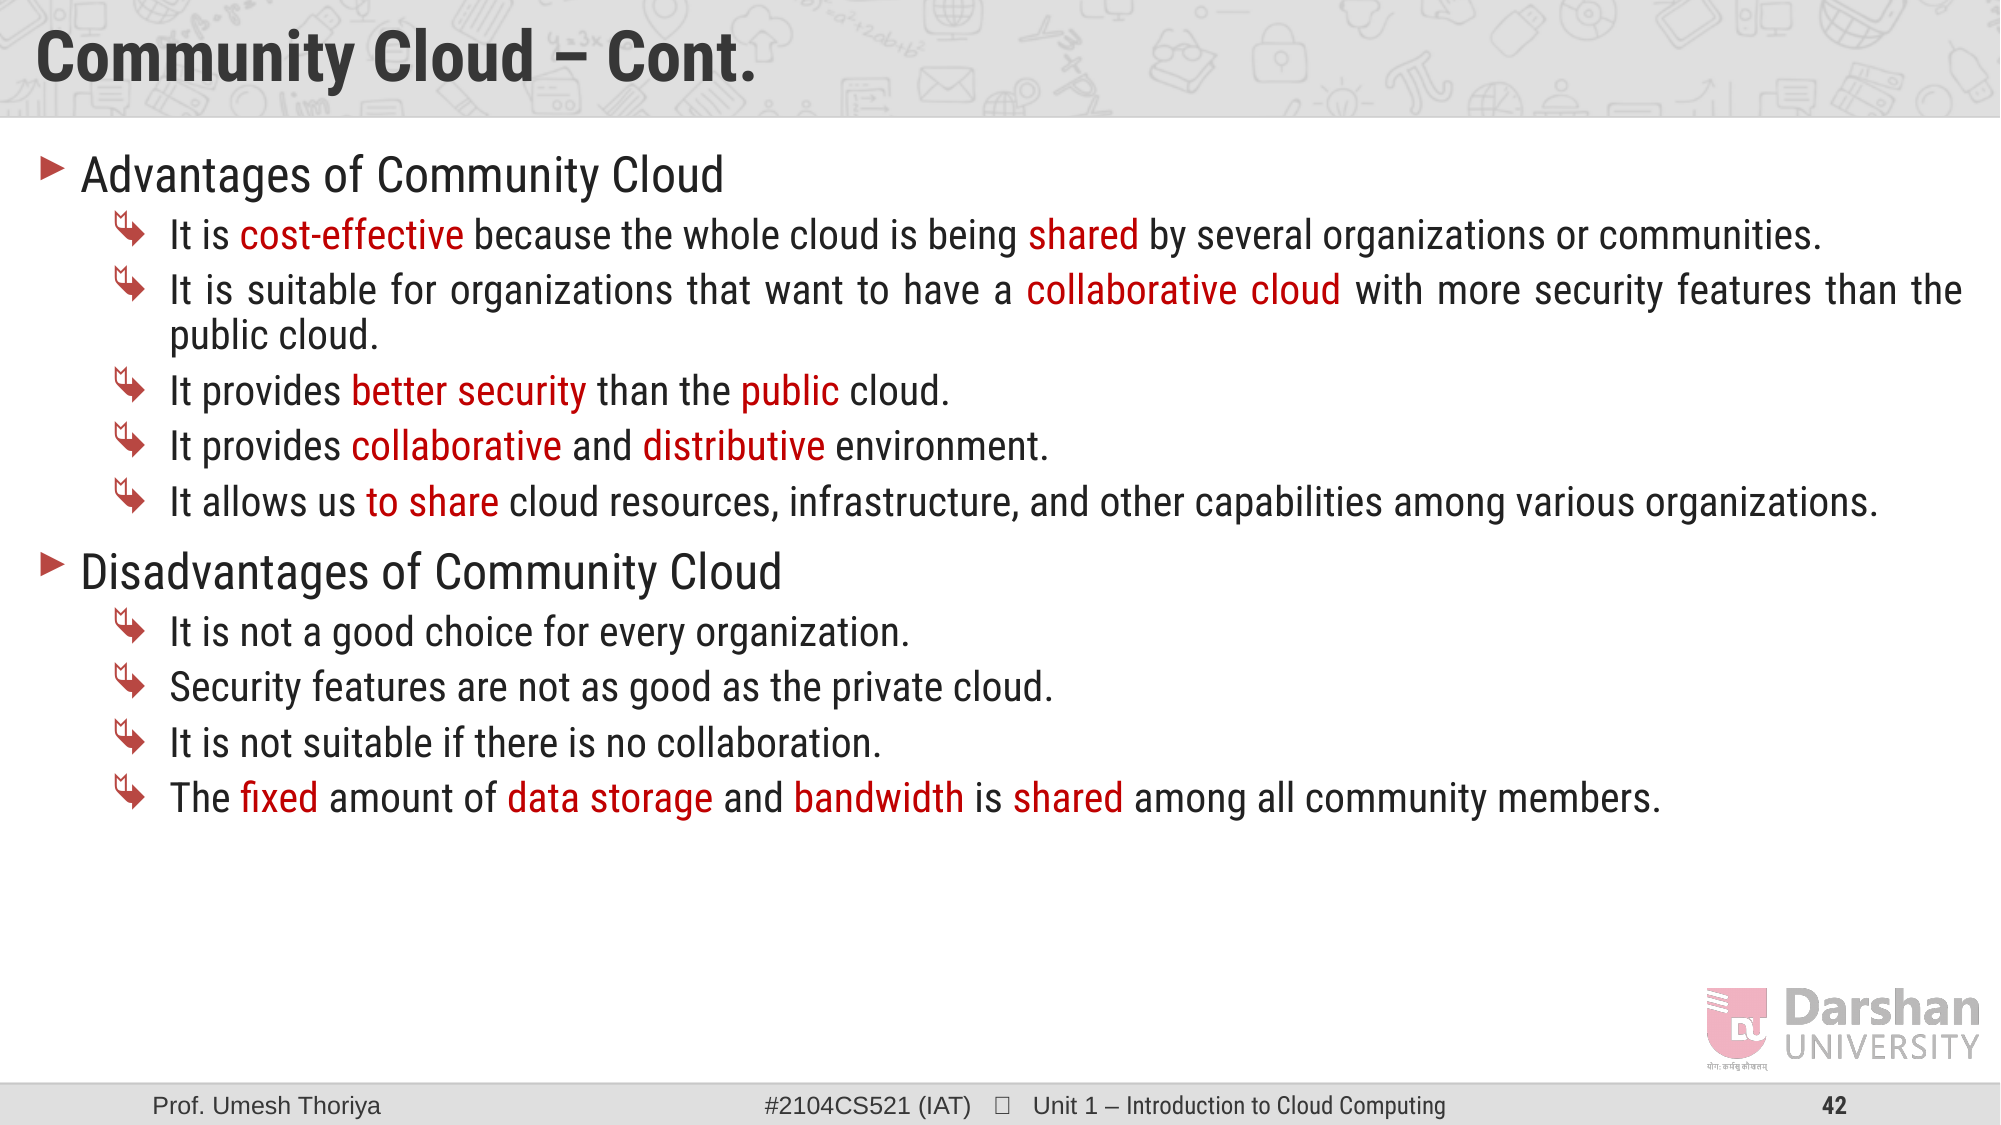

# Community Cloud – Cont.
Advantages of Community Cloud
It is cost-effective because the whole cloud is being shared by several organizations or communities.
It is suitable for organizations that want to have a collaborative cloud with more security features than the public cloud.
It provides better security than the public cloud.
It provides collaborative and distributive environment.
It allows us to share cloud resources, infrastructure, and other capabilities among various organizations.
Disadvantages of Community Cloud
It is not a good choice for every organization.
Security features are not as good as the private cloud.
It is not suitable if there is no collaboration.
The fixed amount of data storage and bandwidth is shared among all community members.